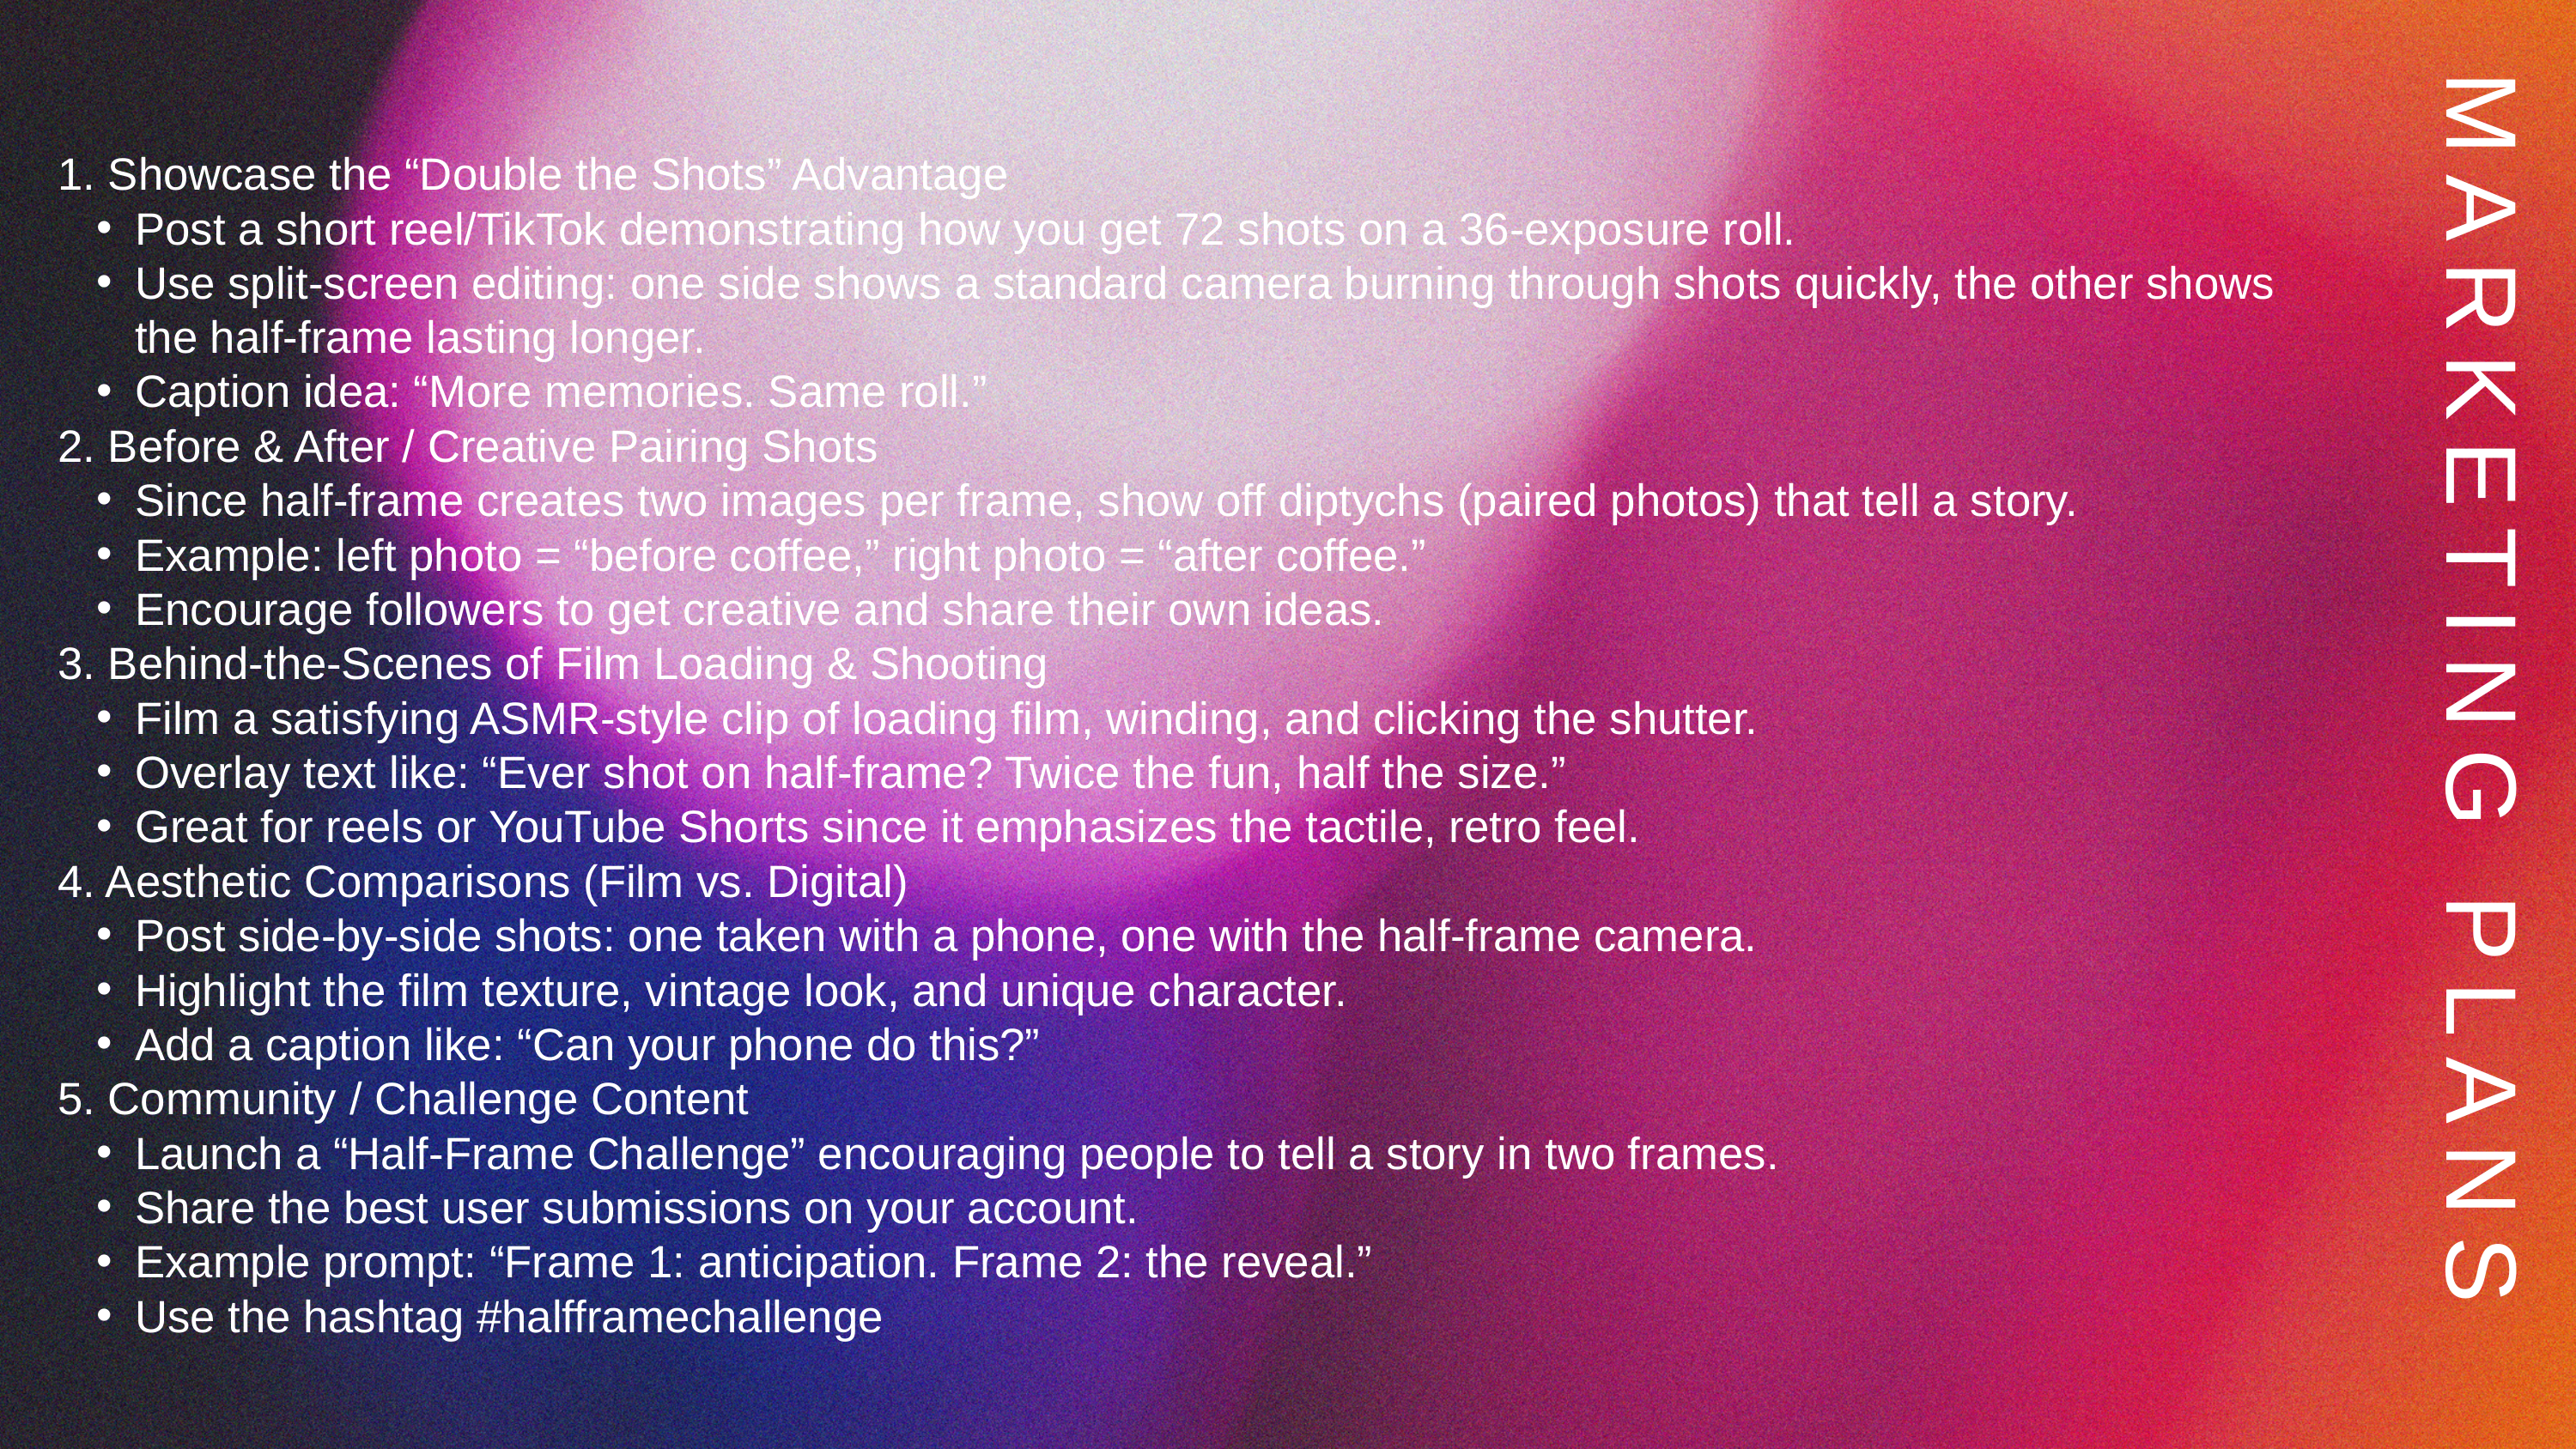

1. Showcase the “Double the Shots” Advantage
Post a short reel/TikTok demonstrating how you get 72 shots on a 36-exposure roll.
Use split-screen editing: one side shows a standard camera burning through shots quickly, the other shows the half-frame lasting longer.
Caption idea: “More memories. Same roll.”
2. Before & After / Creative Pairing Shots
Since half-frame creates two images per frame, show off diptychs (paired photos) that tell a story.
Example: left photo = “before coffee,” right photo = “after coffee.”
Encourage followers to get creative and share their own ideas.
3. Behind-the-Scenes of Film Loading & Shooting
Film a satisfying ASMR-style clip of loading film, winding, and clicking the shutter.
Overlay text like: “Ever shot on half-frame? Twice the fun, half the size.”
Great for reels or YouTube Shorts since it emphasizes the tactile, retro feel.
4. Aesthetic Comparisons (Film vs. Digital)
Post side-by-side shots: one taken with a phone, one with the half-frame camera.
Highlight the film texture, vintage look, and unique character.
Add a caption like: “Can your phone do this?”
5. Community / Challenge Content
Launch a “Half-Frame Challenge” encouraging people to tell a story in two frames.
Share the best user submissions on your account.
Example prompt: “Frame 1: anticipation. Frame 2: the reveal.”
Use the hashtag #halfframechallenge

MARKETING PLANS